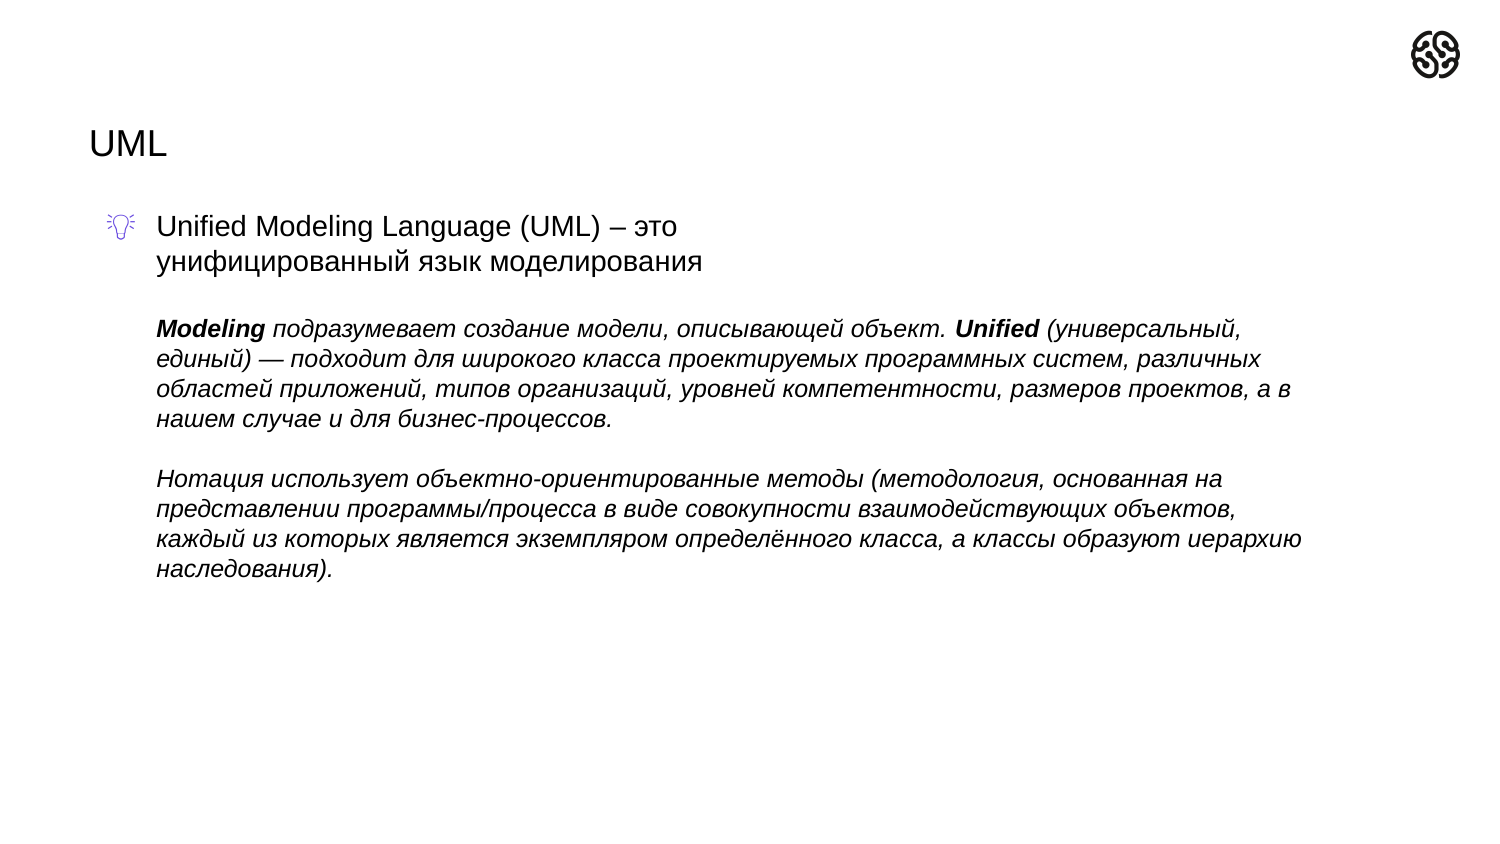

UML
Unified Modeling Language (UML) – это
унифицированный язык моделирования
Modeling подразумевает создание модели, описывающей объект. Unified (универсальный, единый) — подходит для широкого класса проектируемых программных систем, различных областей приложений, типов организаций, уровней компетентности, размеров проектов, а в нашем случае и для бизнес-процессов.
Нотация использует объектно-ориентированные методы (методология, основанная на представлении программы/процесса в виде совокупности взаимодействующих объектов, каждый из которых является экземпляром определённого класса, а классы образуют иерархию наследования).